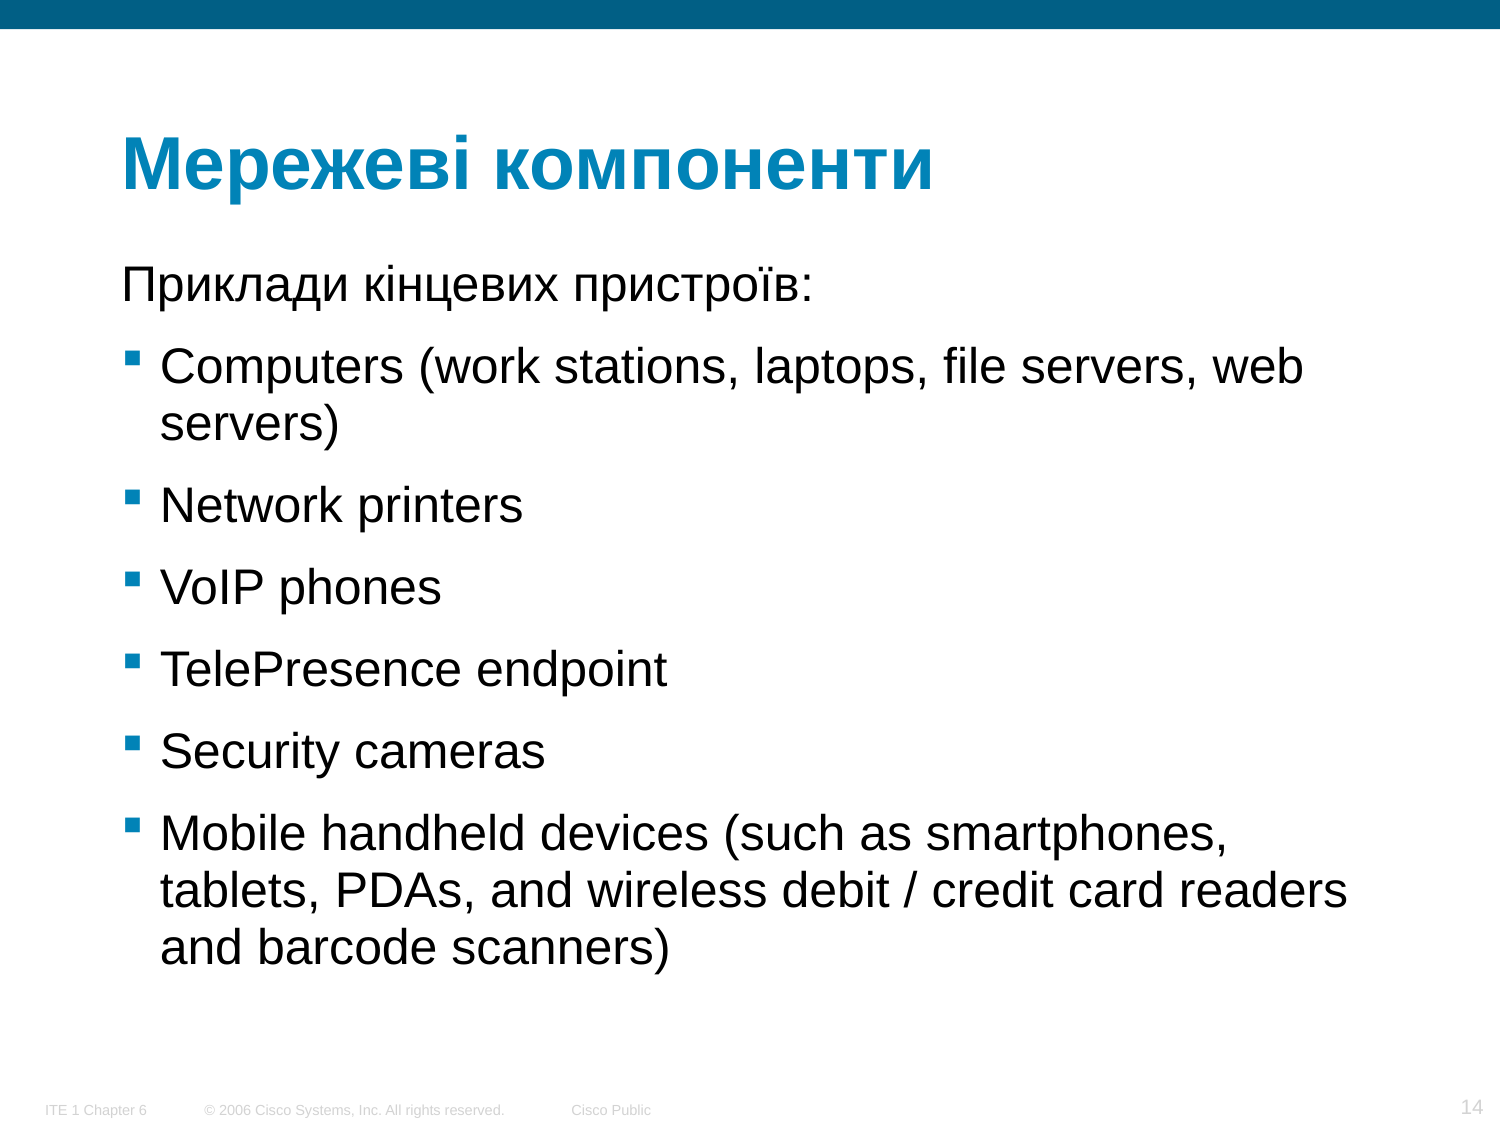

# Мережеві компоненти
Приклади кінцевих пристроїв:
Computers (work stations, laptops, file servers, web servers)
Network printers
VoIP phones
TelePresence endpoint
Security cameras
Mobile handheld devices (such as smartphones, tablets, PDAs, and wireless debit / credit card readers and barcode scanners)